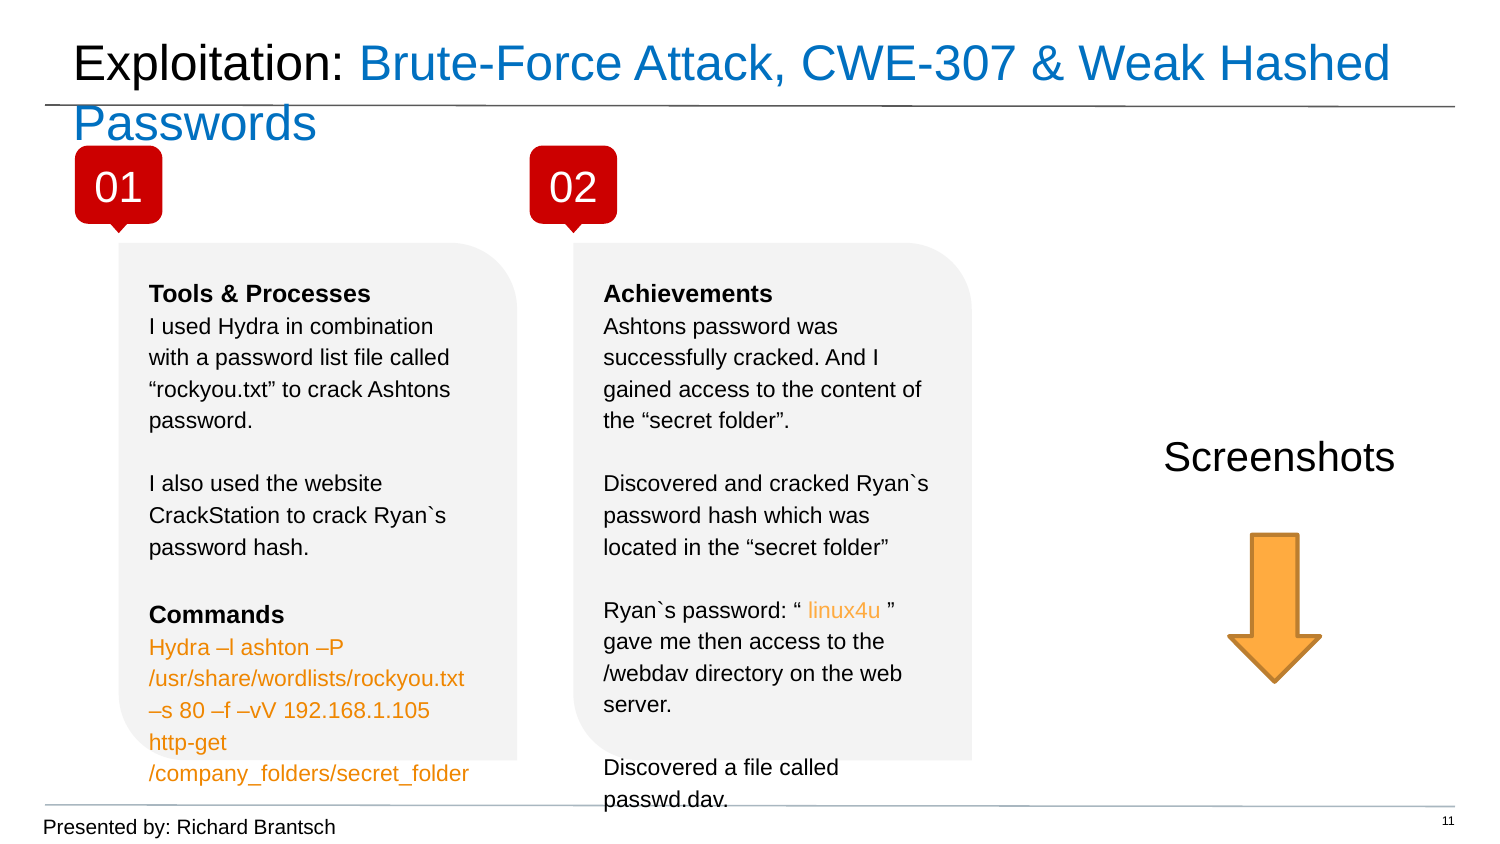

# Exploitation: Brute-Force Attack, CWE-307 & Weak Hashed Passwords
01

02

Tools & Processes
I used Hydra in combination with a password list file called “rockyou.txt” to crack Ashtons password.

I also used the website CrackStation to crack Ryan`s password hash.

Commands
Hydra –l ashton –P /usr/share/wordlists/rockyou.txt –s 80 –f –vV 192.168.1.105 http-get /company_folders/secret_folder

Achievements
Ashtons password was successfully cracked. And I gained access to the content of the “secret folder”.

Discovered and cracked Ryan`s password hash which was located in the “secret folder”

Ryan`s password: “ linux4u ” gave me then access to the /webdav directory on the web server.

Discovered a file called passwd.dav.
Screenshots

Presented by: Richard Brantsch

11